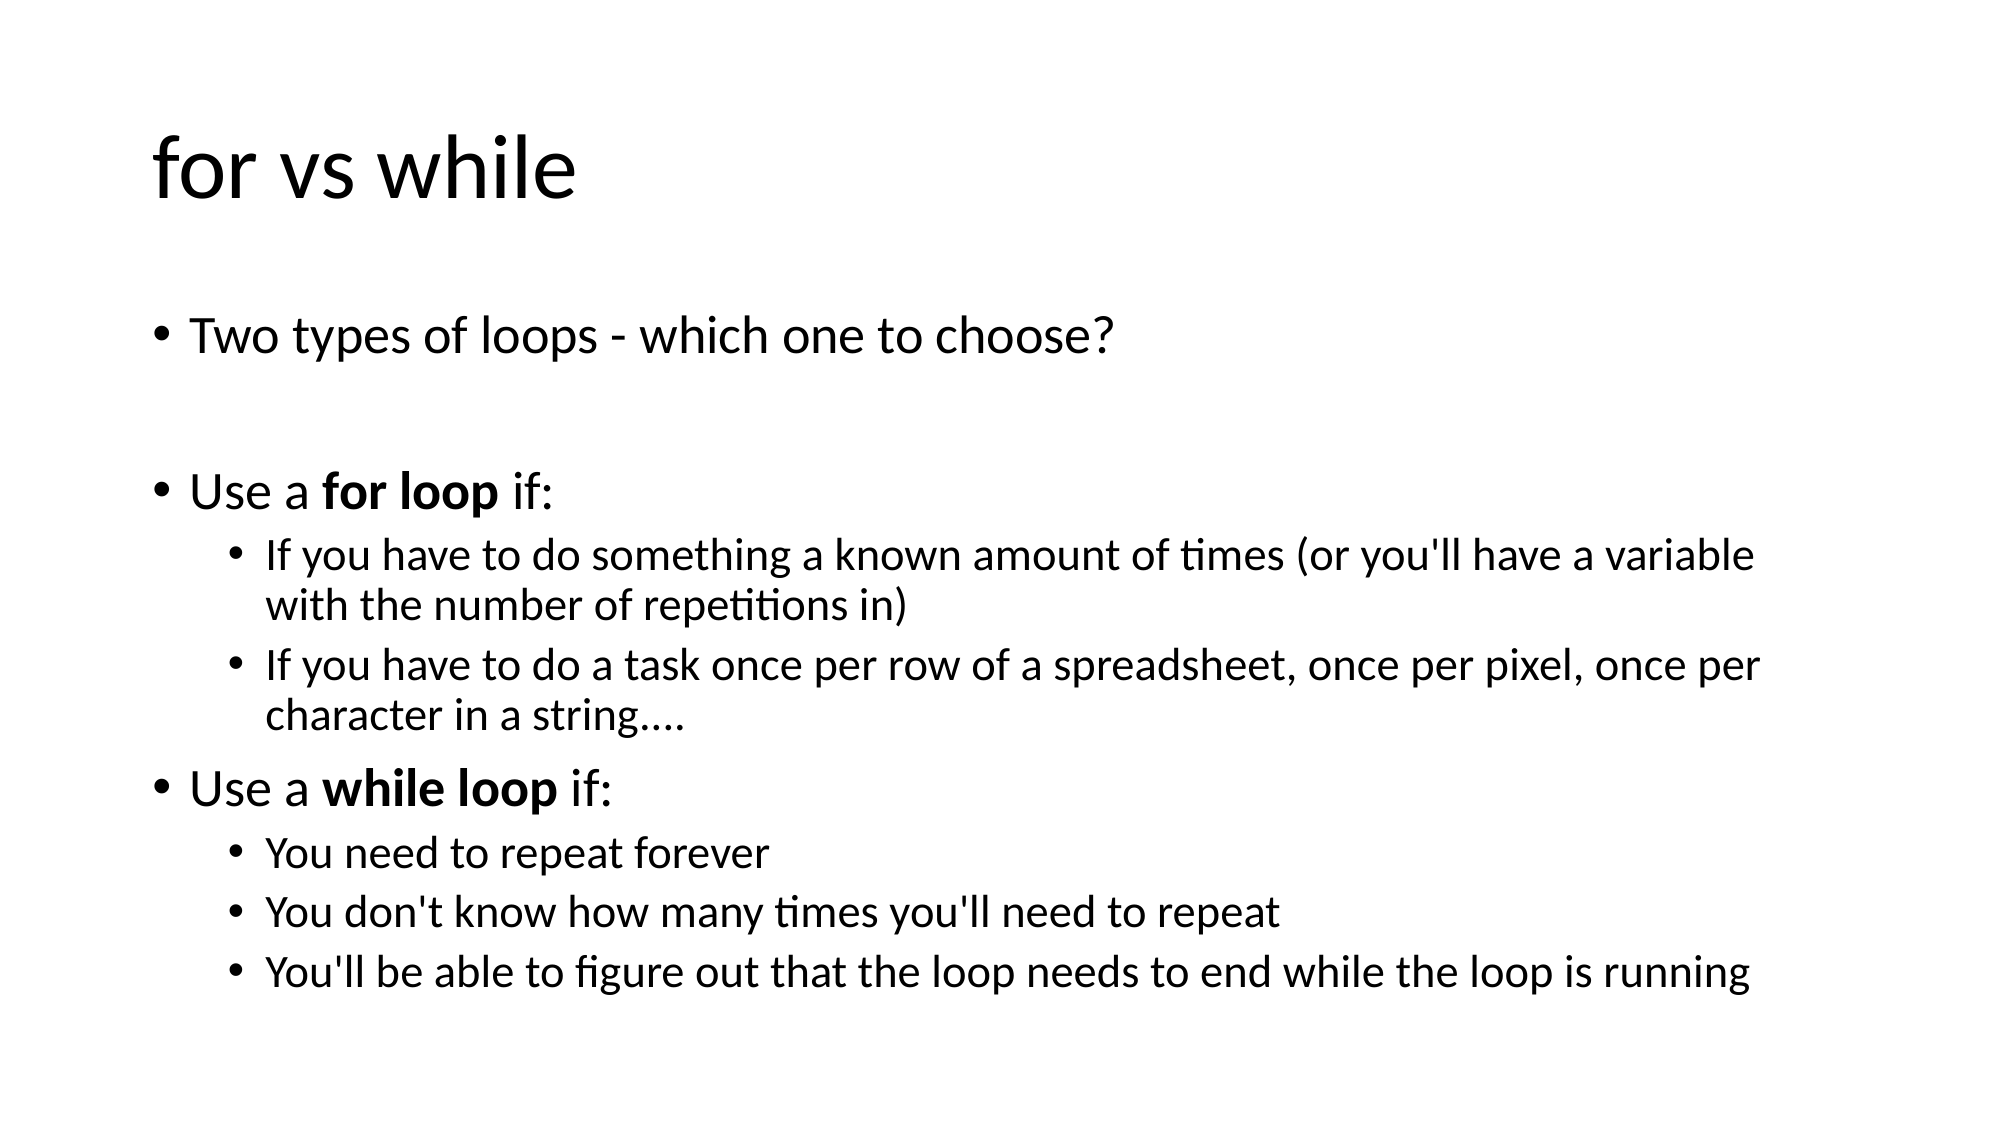

# for vs while
Two types of loops - which one to choose?

Use a for loop if:
If you have to do something a known amount of times (or you'll have a variable with the number of repetitions in)
If you have to do a task once per row of a spreadsheet, once per pixel, once per character in a string....
Use a while loop if:
You need to repeat forever
You don't know how many times you'll need to repeat
You'll be able to figure out that the loop needs to end while the loop is running